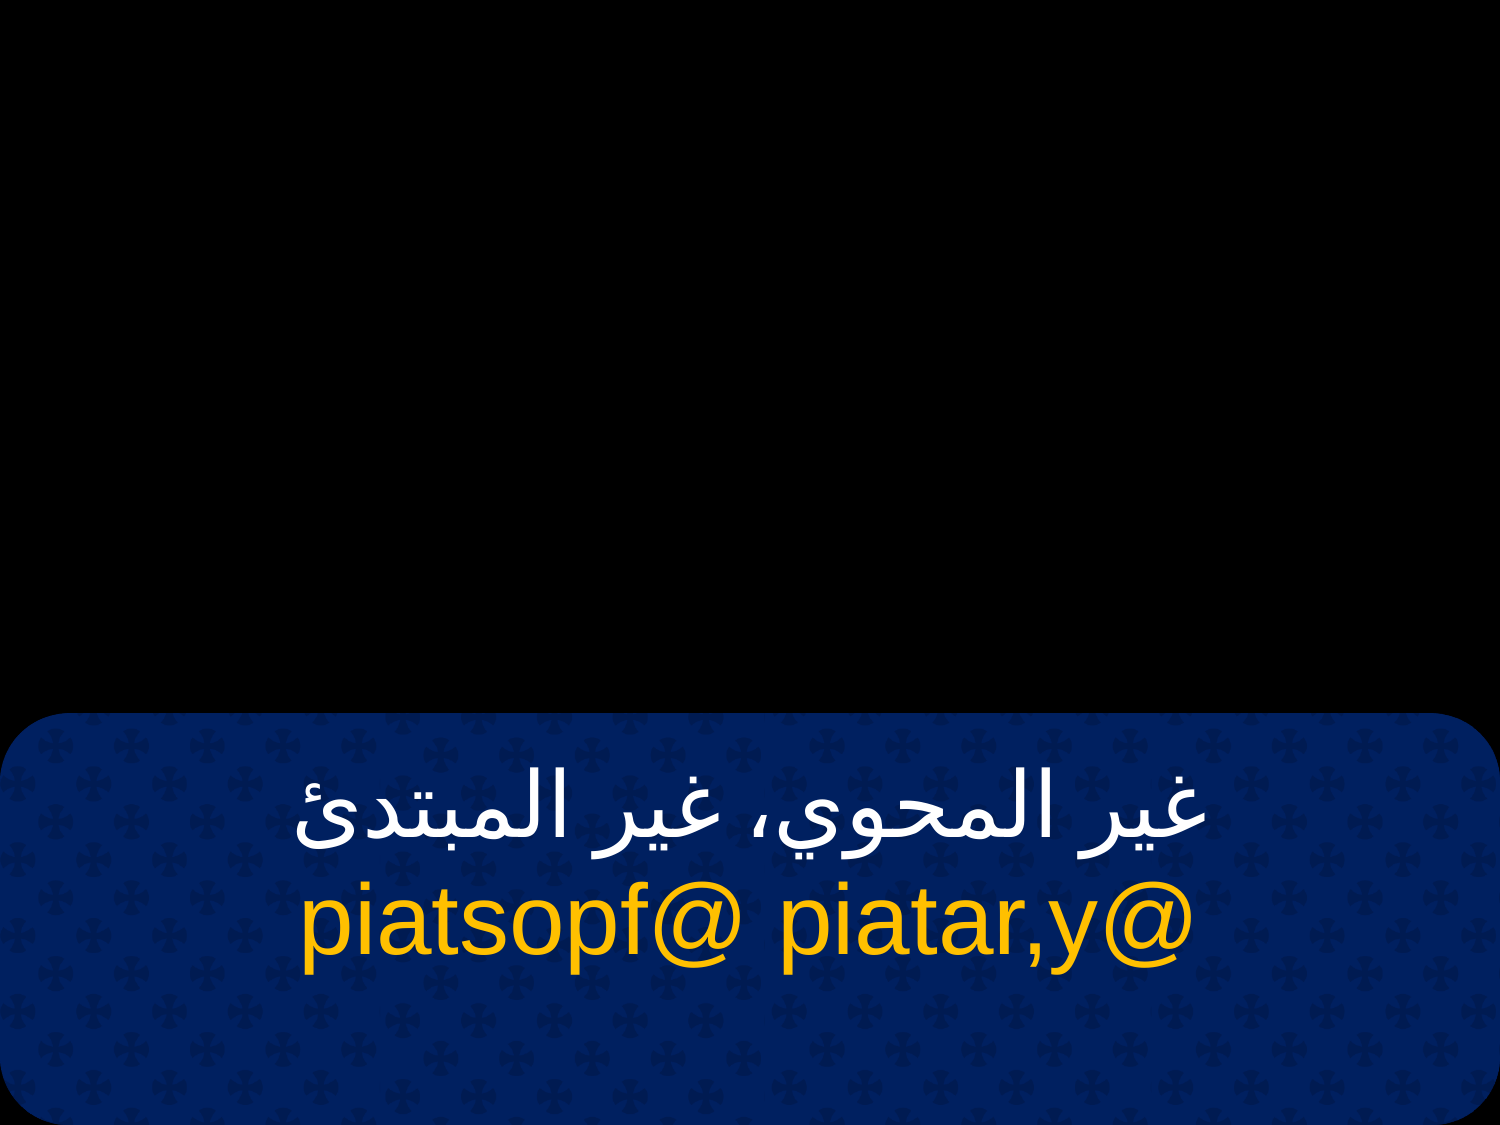

# غير المحوي، غير المبتدئ
piatsopf@ piatar,y@